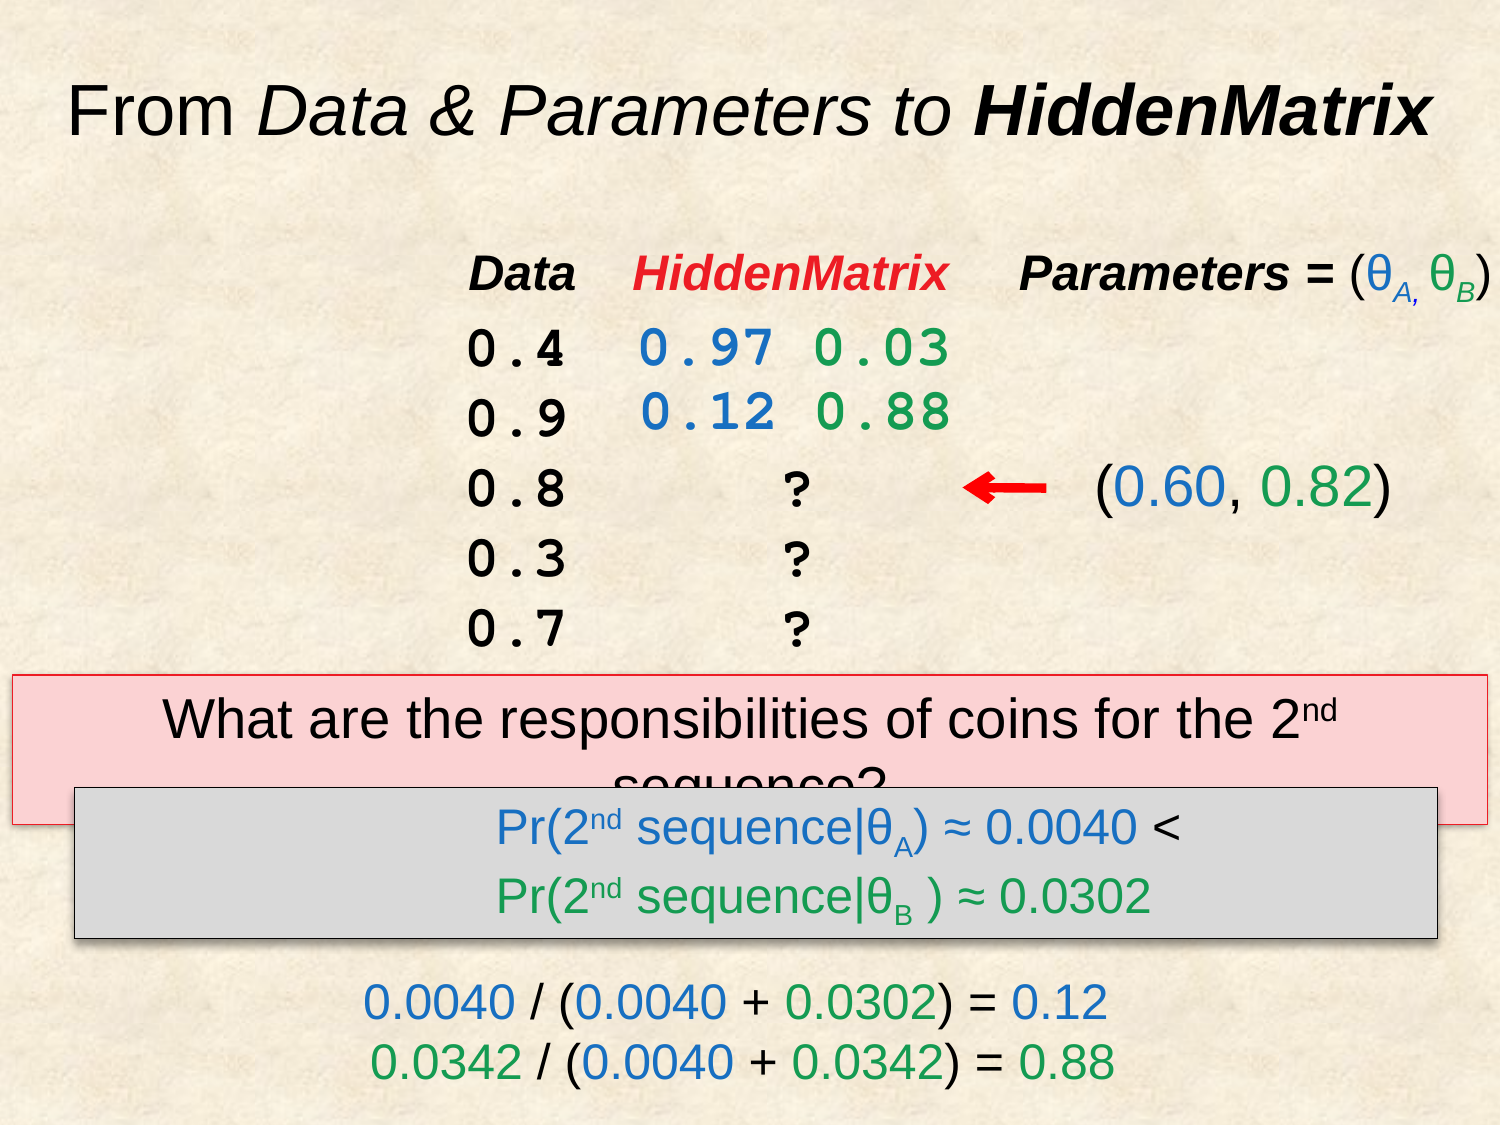

# From Data & Parameters to HiddenMatrix
                                Data    HiddenMatrix     Parameters = (θA, θB)
            0.4
            0.9
            0.8      ?        (0.60, 0.82)
            0.3      ?
            0.7      ?

0.97 0.03
0.12 0.88
What are the responsibilities of coins for the 2nd sequence?
                             Pr(2nd sequence|θA) ≈ 0.0040 <
                             Pr(2nd sequence|θB ) ≈ 0.0302
0.0040 / (0.0040 + 0.0302) = 0.12
0.0342 / (0.0040 + 0.0342) = 0.88